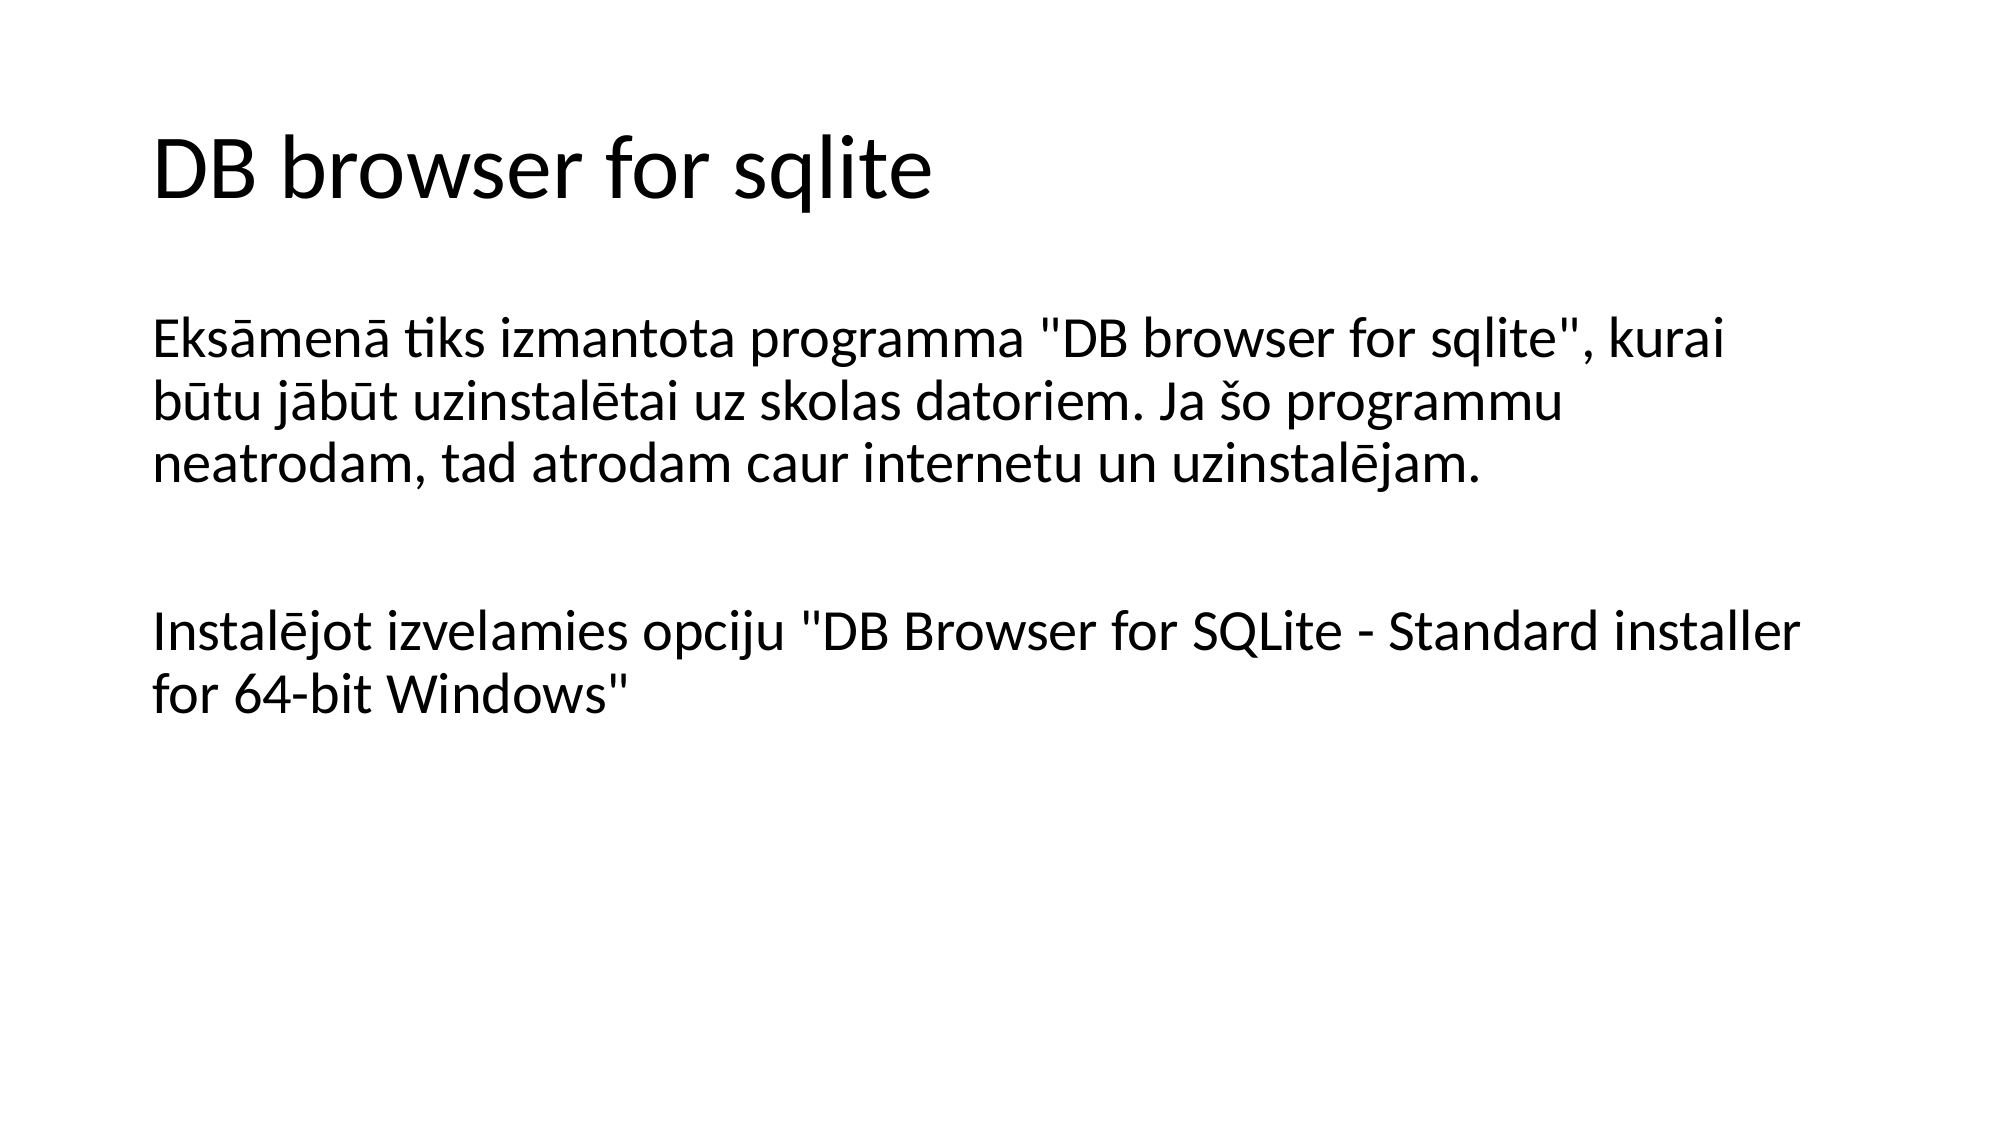

# DB browser for sqlite
Eksāmenā tiks izmantota programma "DB browser for sqlite", kurai būtu jābūt uzinstalētai uz skolas datoriem. Ja šo programmu neatrodam, tad atrodam caur internetu un uzinstalējam.

Instalējot izvelamies opciju "DB Browser for SQLite - Standard installer for 64-bit Windows"